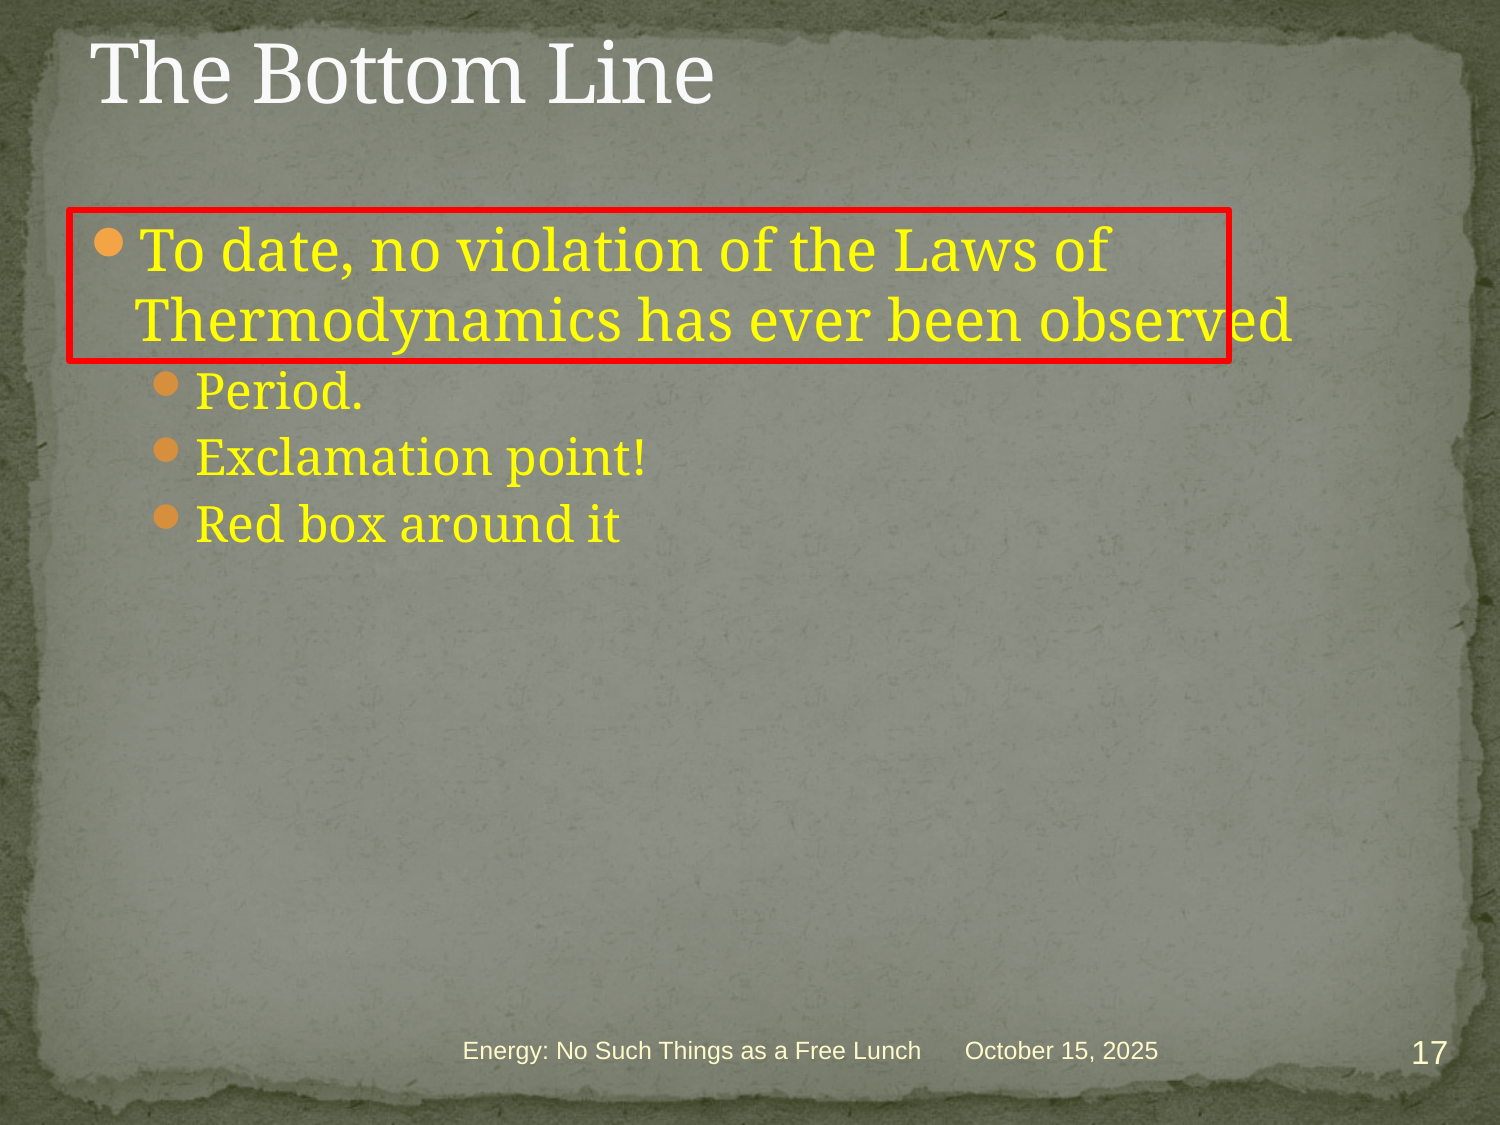

# The Bottom Line

To date, no violation of the Laws of Thermodynamics has ever been observed
Period.
Exclamation point!
Red box around it

17
Energy: No Such Things as a Free Lunch
October 15, 2025